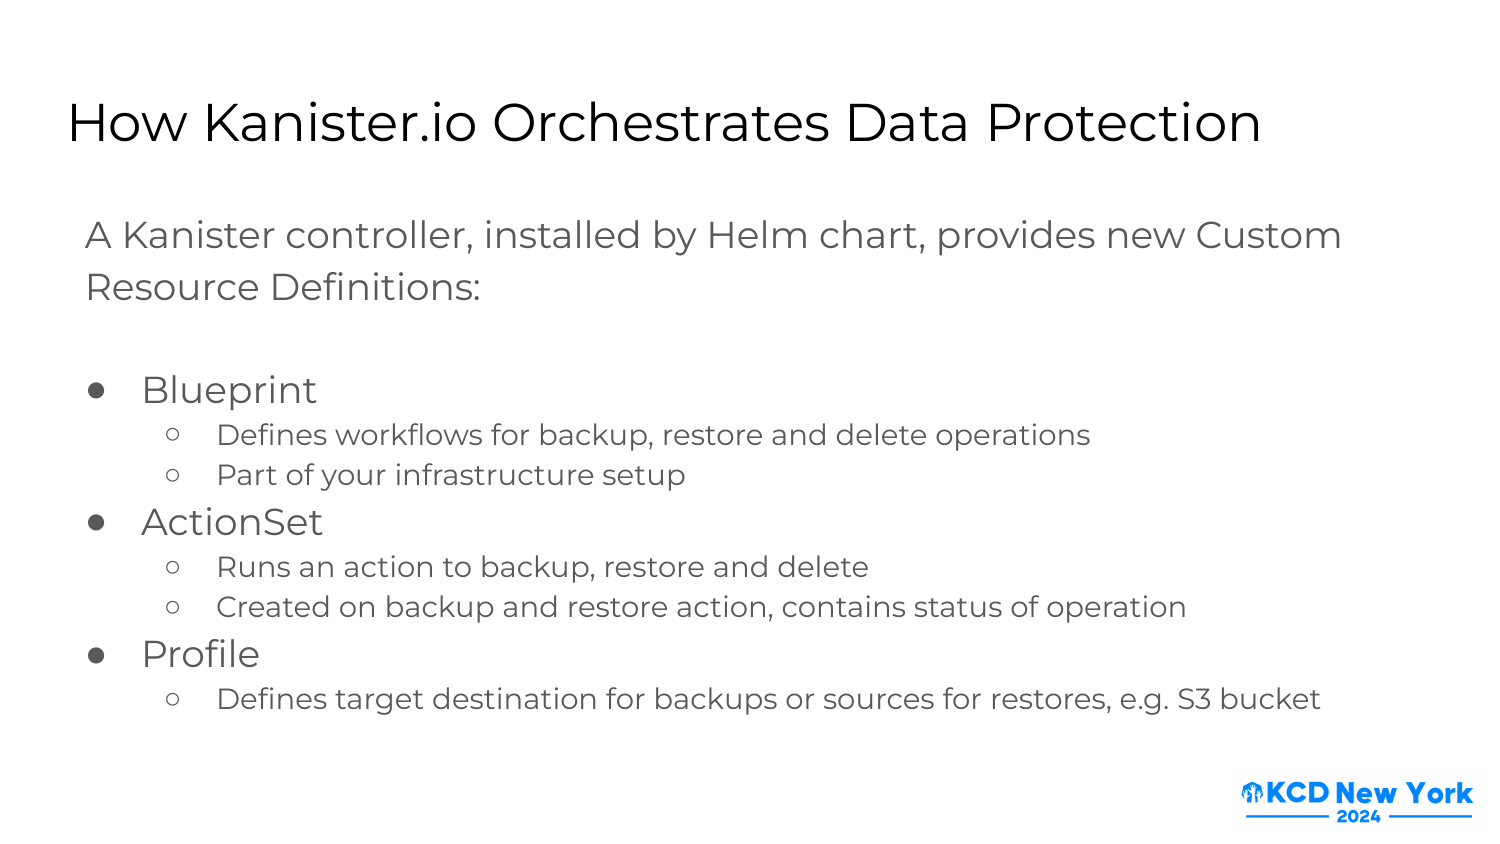

# How Kanister.io Orchestrates Data Protection
A Kanister controller, installed by Helm chart, provides new Custom Resource Definitions:

Blueprint
Defines workflows for backup, restore and delete operations
Part of your infrastructure setup
ActionSet
Runs an action to backup, restore and delete
Created on backup and restore action, contains status of operation
Profile
Defines target destination for backups or sources for restores, e.g. S3 bucket